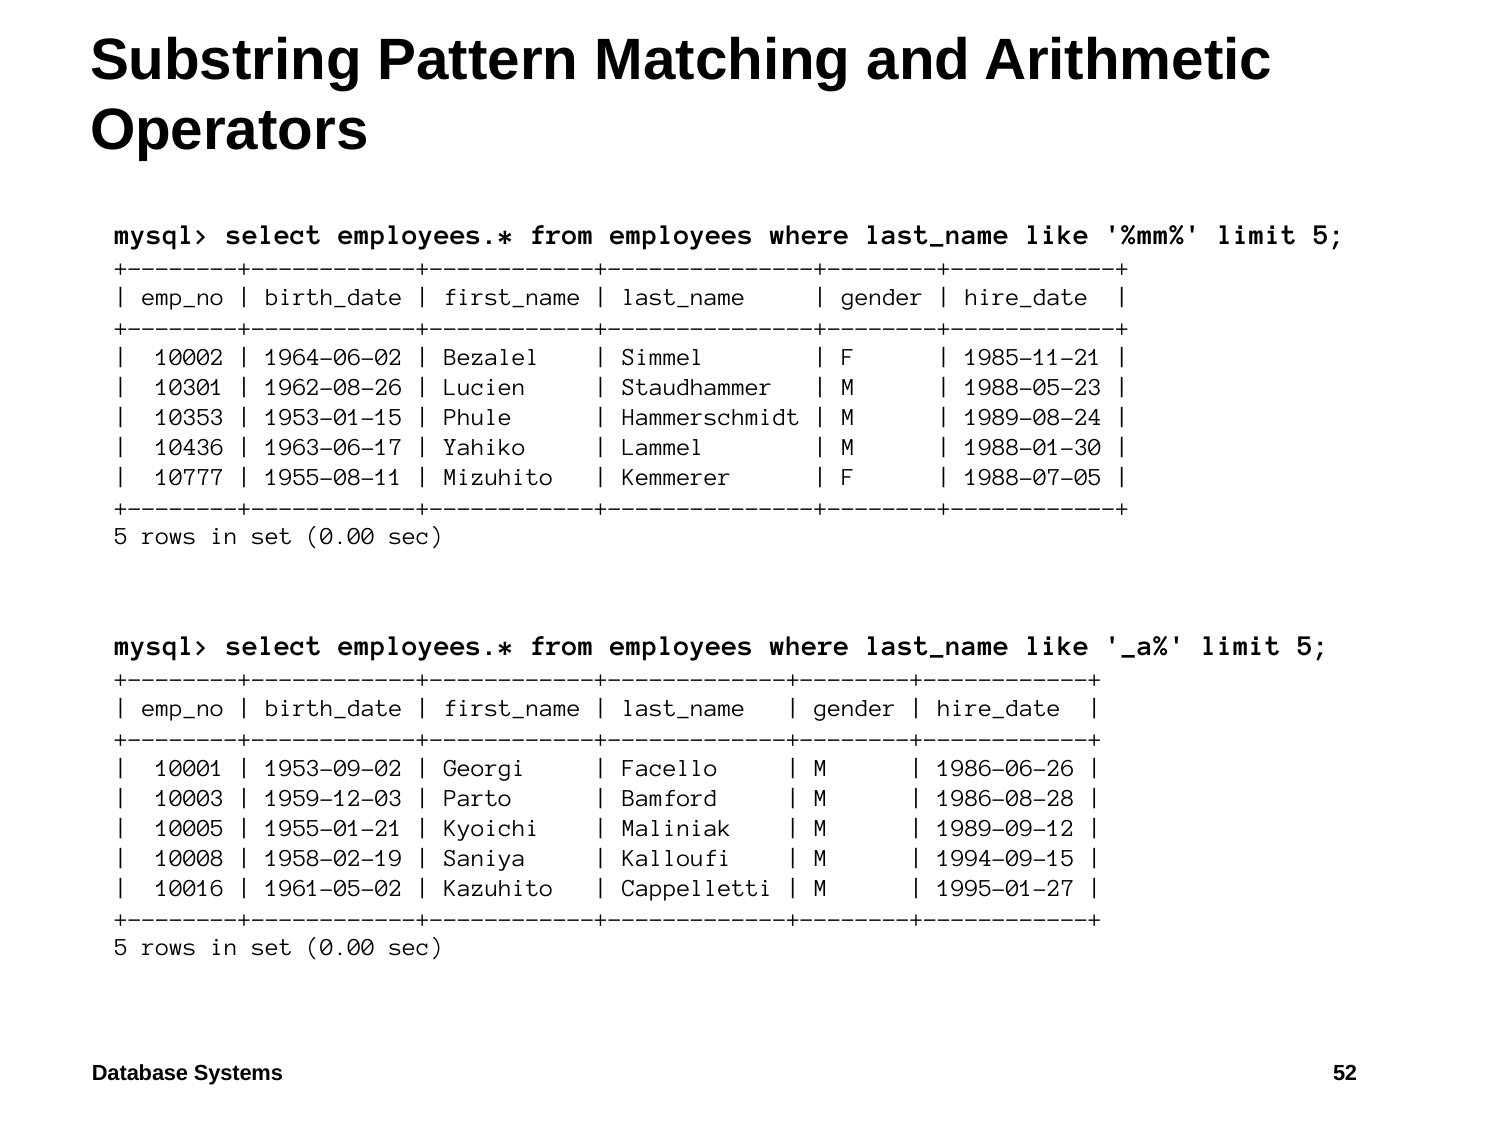

# Substring Pattern Matching and Arithmetic Operators
mysql> select employees.* from employees where last_name like '%mm%' limit 5;
+--------+------------+------------+---------------+--------+------------+
| emp_no | birth_date | first_name | last_name     | gender | hire_date  |
+--------+------------+------------+---------------+--------+------------+
|  10002 | 1964-06-02 | Bezalel    | Simmel        | F      | 1985-11-21 |
|  10301 | 1962-08-26 | Lucien     | Staudhammer   | M      | 1988-05-23 |
|  10353 | 1953-01-15 | Phule      | Hammerschmidt | M      | 1989-08-24 |
|  10436 | 1963-06-17 | Yahiko     | Lammel        | M      | 1988-01-30 |
|  10777 | 1955-08-11 | Mizuhito   | Kemmerer      | F      | 1988-07-05 |
+--------+------------+------------+---------------+--------+------------+
5 rows in set (0.00 sec)
mysql> select employees.* from employees where last_name like '_a%' limit 5;
+--------+------------+------------+-------------+--------+------------+
| emp_no | birth_date | first_name | last_name   | gender | hire_date  |
+--------+------------+------------+-------------+--------+------------+
|  10001 | 1953-09-02 | Georgi     | Facello     | M      | 1986-06-26 |
|  10003 | 1959-12-03 | Parto      | Bamford     | M      | 1986-08-28 |
|  10005 | 1955-01-21 | Kyoichi    | Maliniak    | M      | 1989-09-12 |
|  10008 | 1958-02-19 | Saniya     | Kalloufi    | M      | 1994-09-15 |
|  10016 | 1961-05-02 | Kazuhito   | Cappelletti | M      | 1995-01-27 |
+--------+------------+------------+-------------+--------+------------+
5 rows in set (0.00 sec)